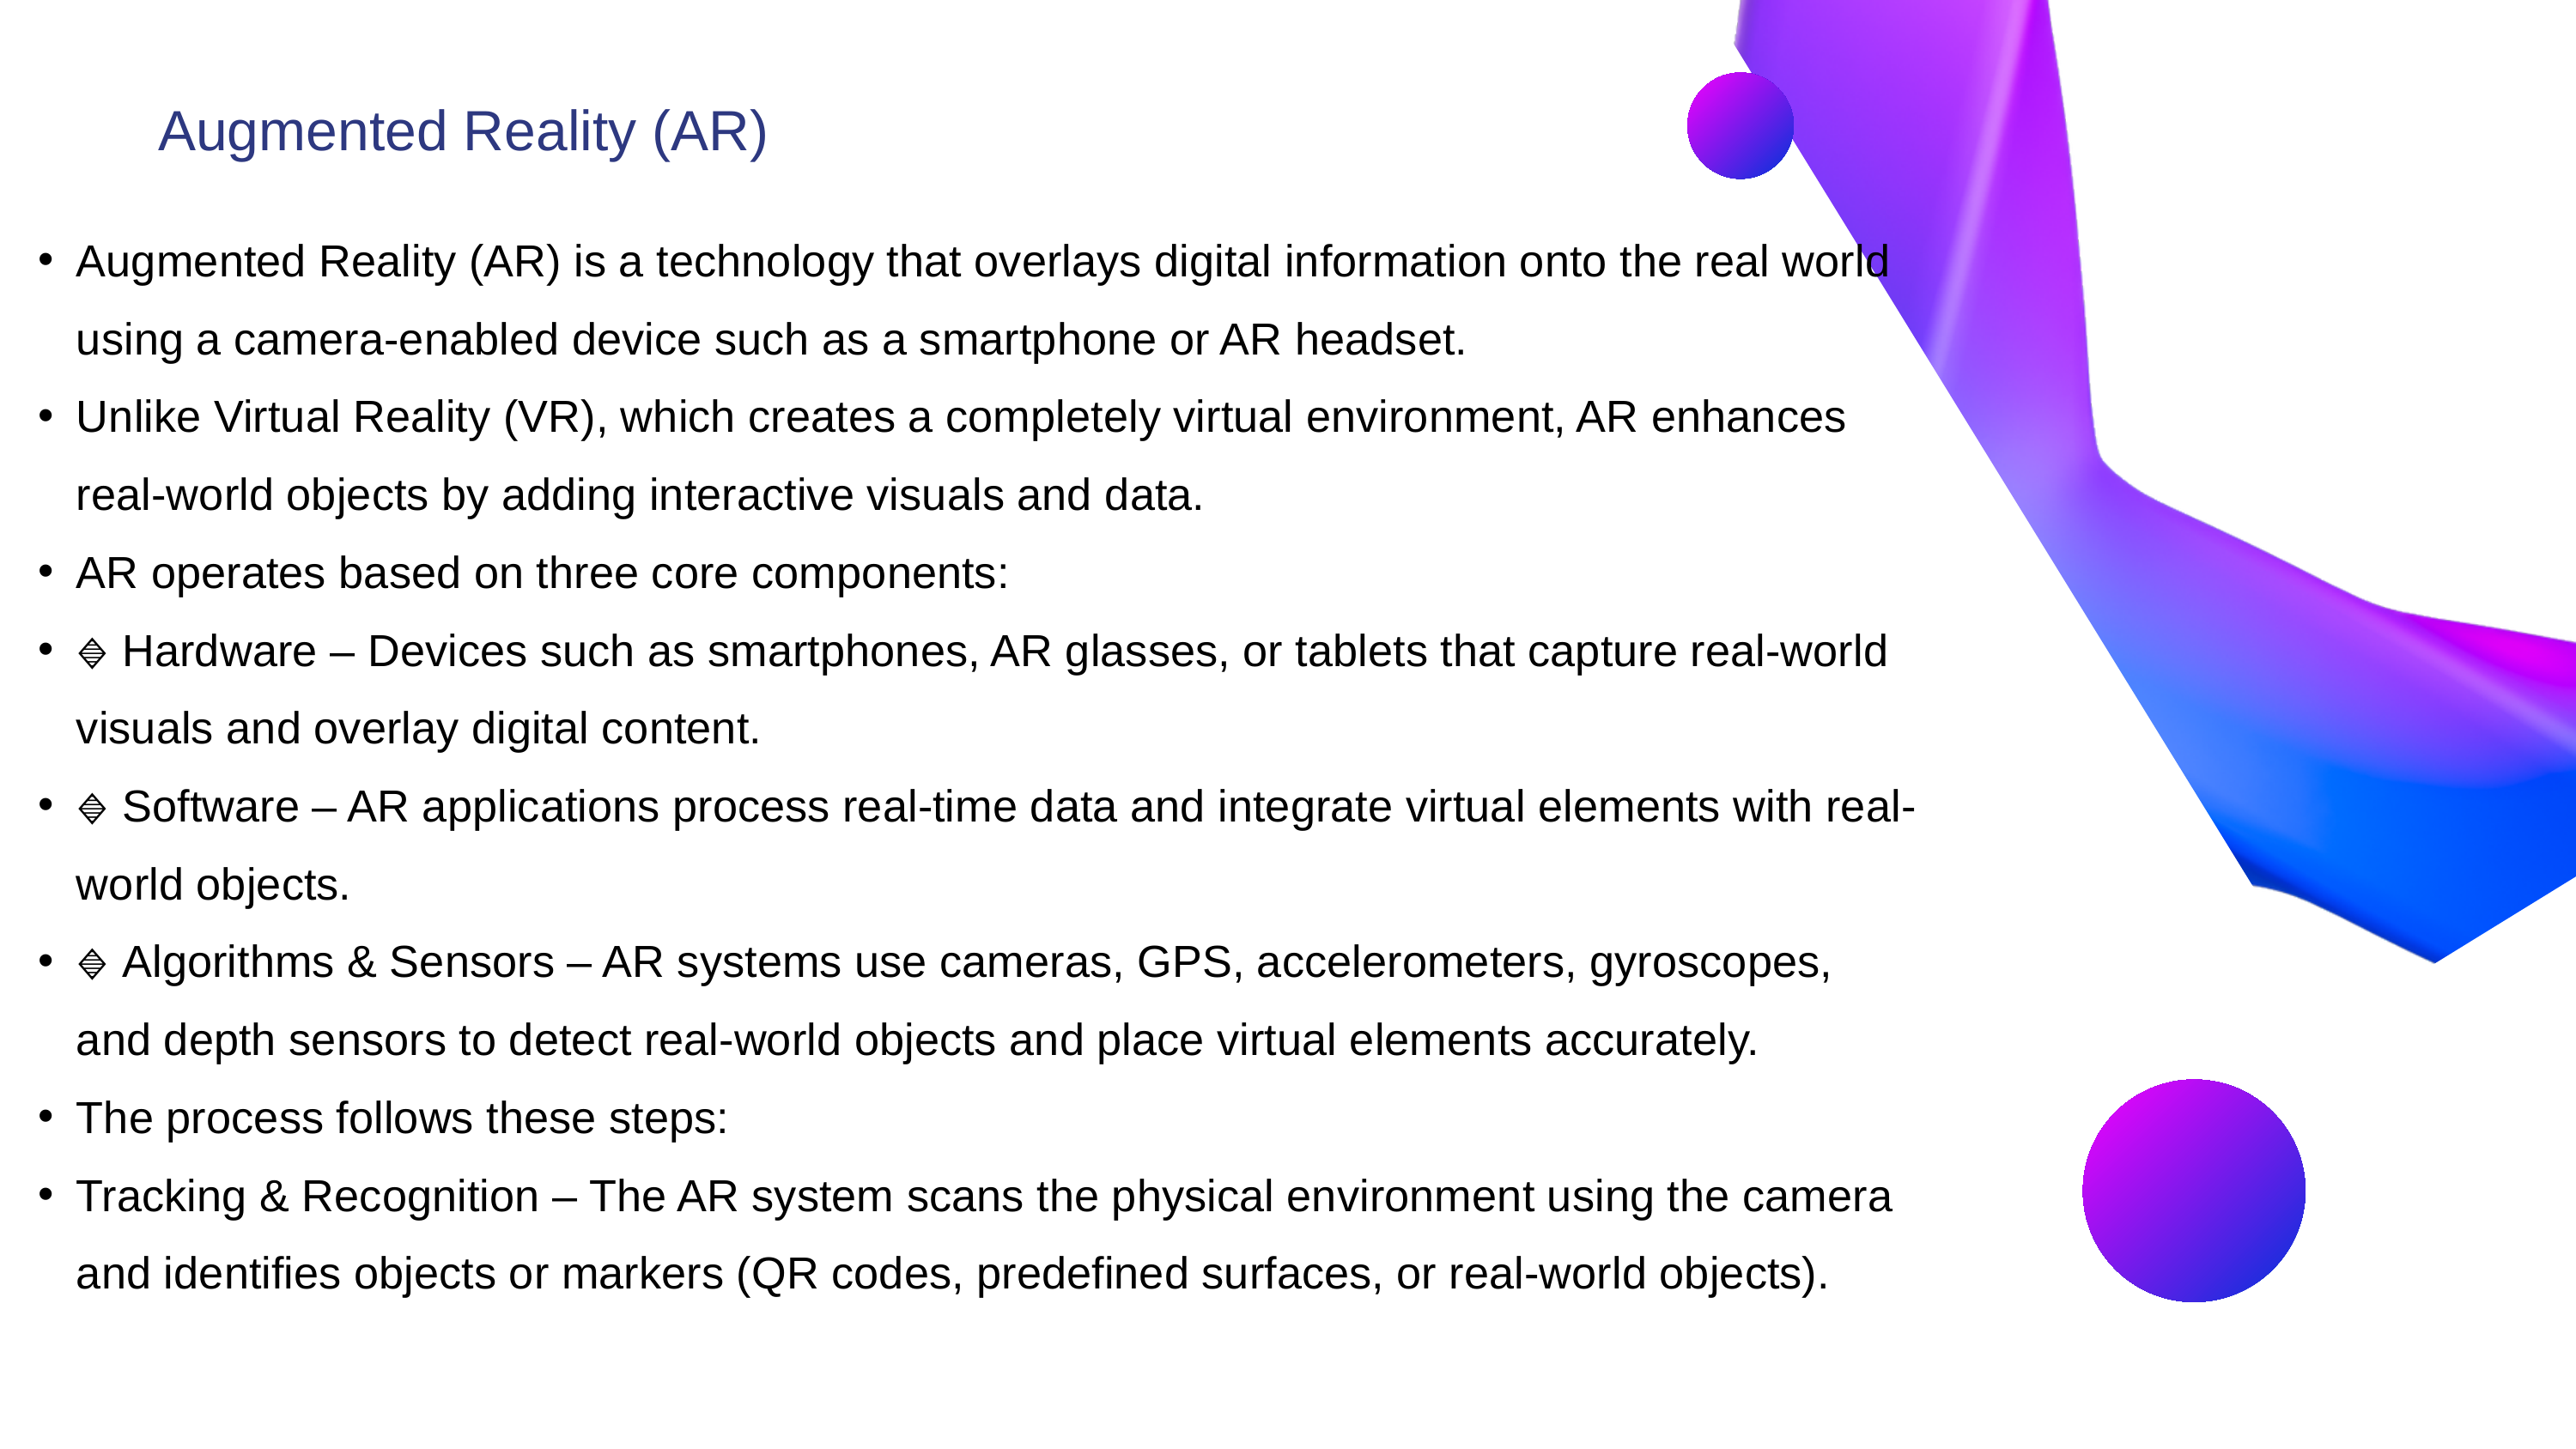

Augmented Reality (AR)
Augmented Reality (AR) is a technology that overlays digital information onto the real world using a camera-enabled device such as a smartphone or AR headset.
Unlike Virtual Reality (VR), which creates a completely virtual environment, AR enhances real-world objects by adding interactive visuals and data.
AR operates based on three core components:
🔹 Hardware – Devices such as smartphones, AR glasses, or tablets that capture real-world visuals and overlay digital content.
🔹 Software – AR applications process real-time data and integrate virtual elements with real-world objects.
🔹 Algorithms & Sensors – AR systems use cameras, GPS, accelerometers, gyroscopes, and depth sensors to detect real-world objects and place virtual elements accurately.
The process follows these steps:
Tracking & Recognition – The AR system scans the physical environment using the camera and identifies objects or markers (QR codes, predefined surfaces, or real-world objects).